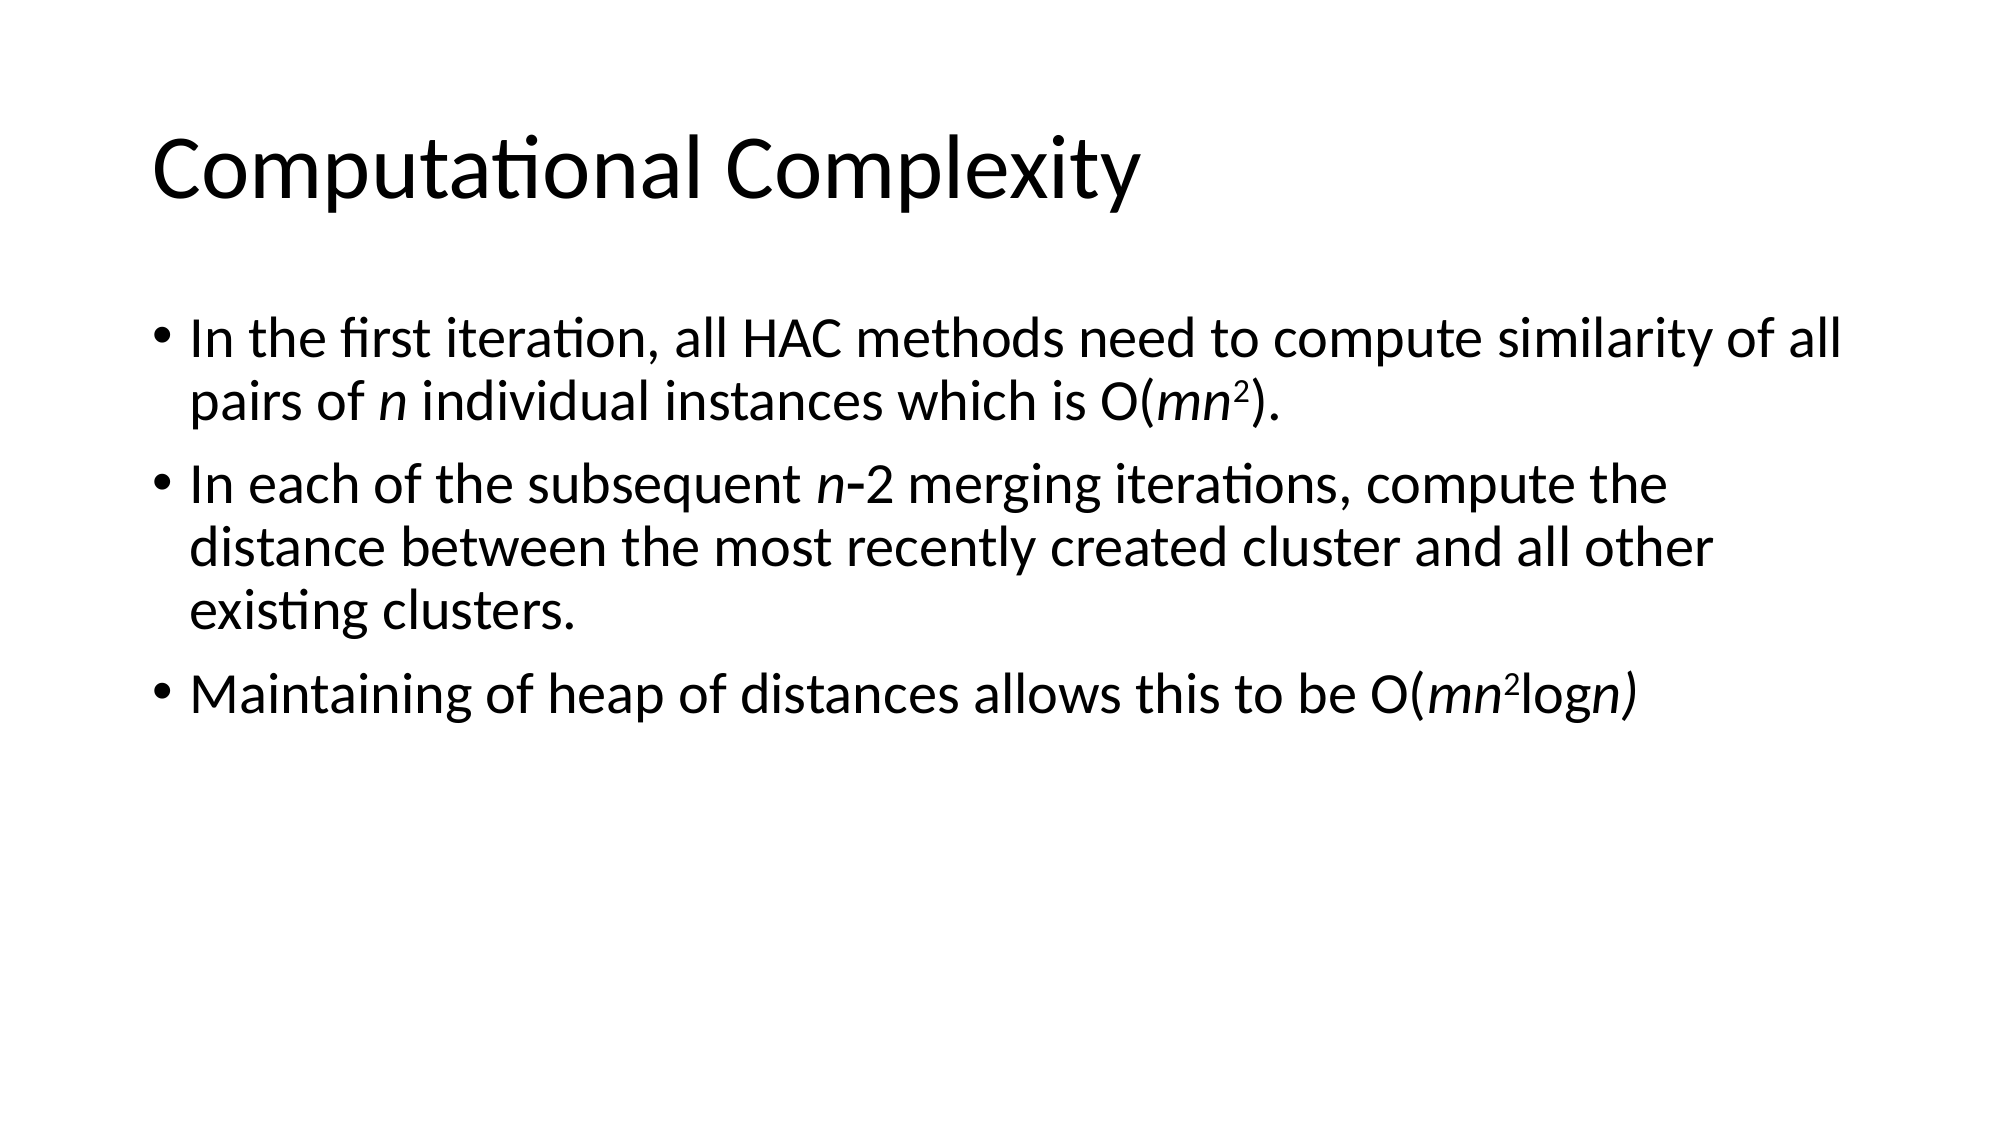

# Computational Complexity
In the first iteration, all HAC methods need to compute similarity of all pairs of n individual instances which is O(mn2).
In each of the subsequent n−2 merging iterations, compute the distance between the most recently created cluster and all other existing clusters.
Maintaining of heap of distances allows this to be O(mn2logn)